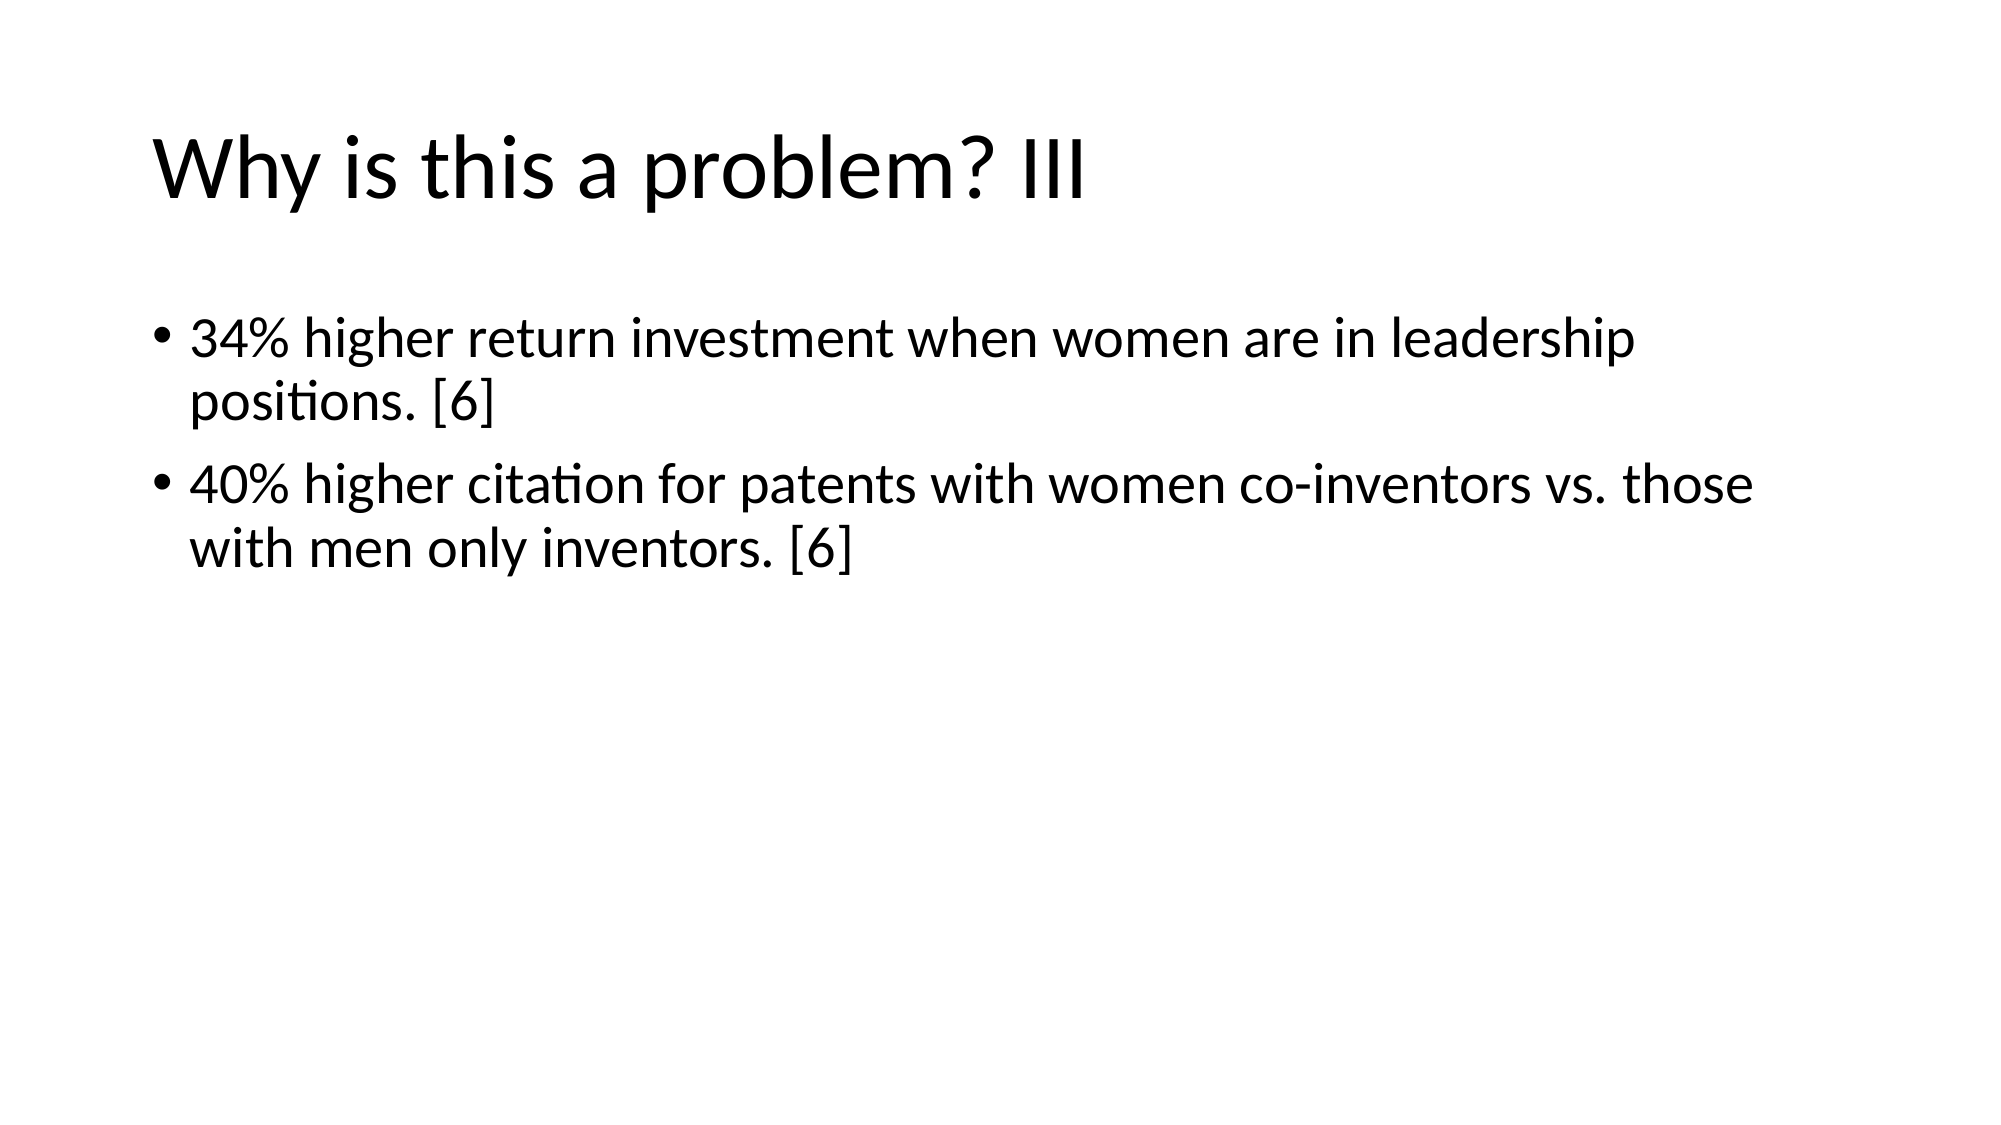

# Why is this a problem? III
34% higher return investment when women are in leadership positions. [6]
40% higher citation for patents with women co-inventors vs. those with men only inventors. [6]